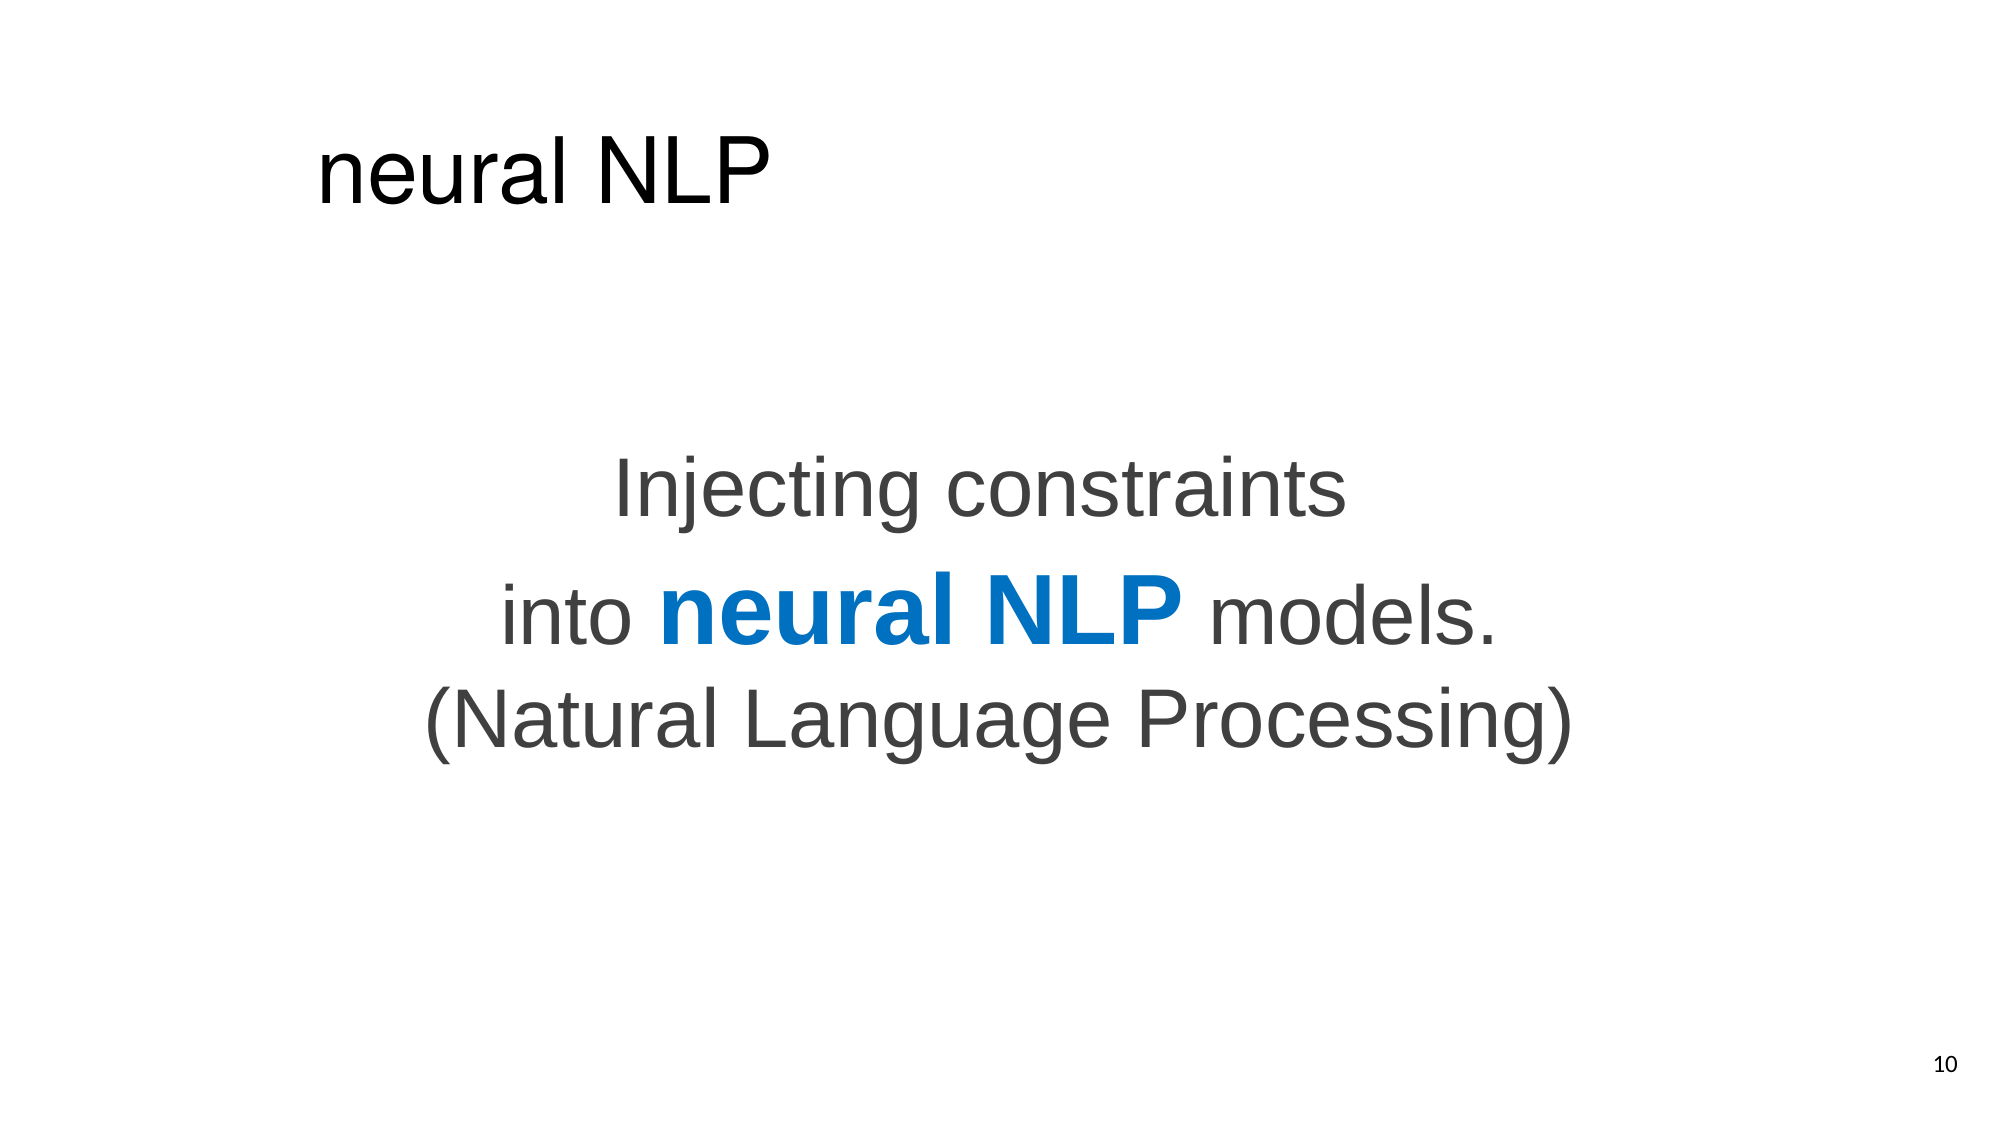

# neural NLP
Injecting constraints
into neural NLP models.
(Natural Language Processing)

10